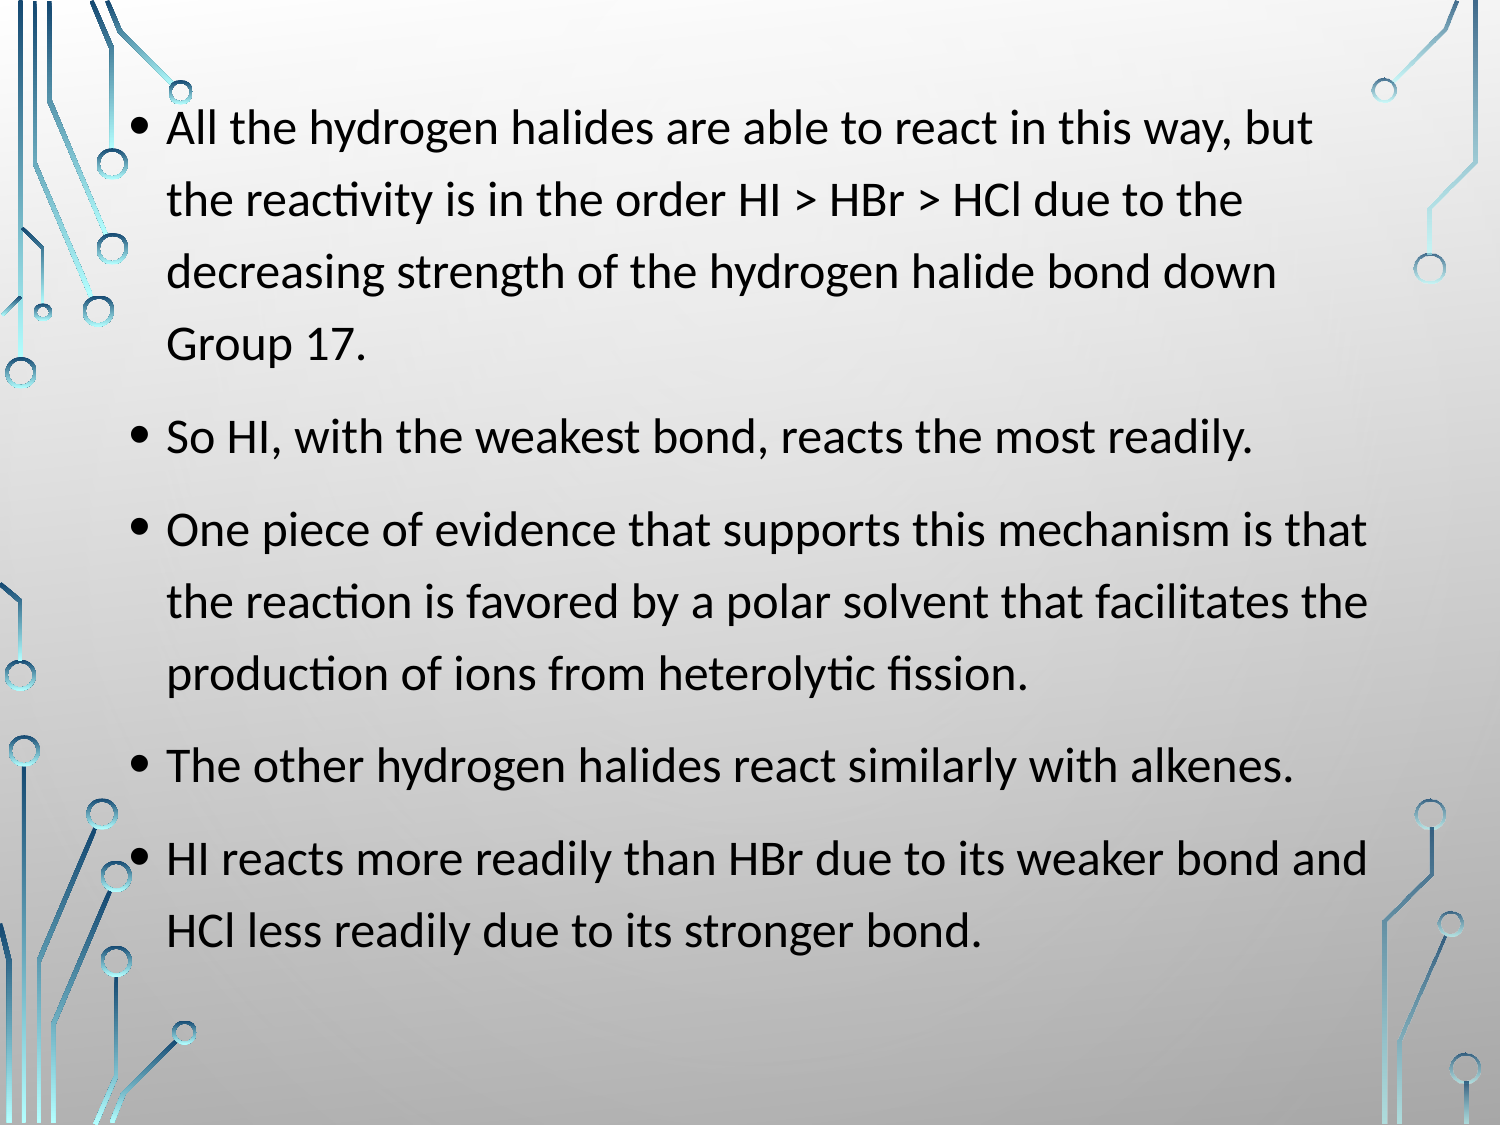

All the hydrogen halides are able to react in this way, but the reactivity is in the order HI > HBr > HCl due to the decreasing strength of the hydrogen halide bond down Group 17.
So HI, with the weakest bond, reacts the most readily.
One piece of evidence that supports this mechanism is that the reaction is favored by a polar solvent that facilitates the production of ions from heterolytic fission.
The other hydrogen halides react similarly with alkenes.
HI reacts more readily than HBr due to its weaker bond and HCl less readily due to its stronger bond.